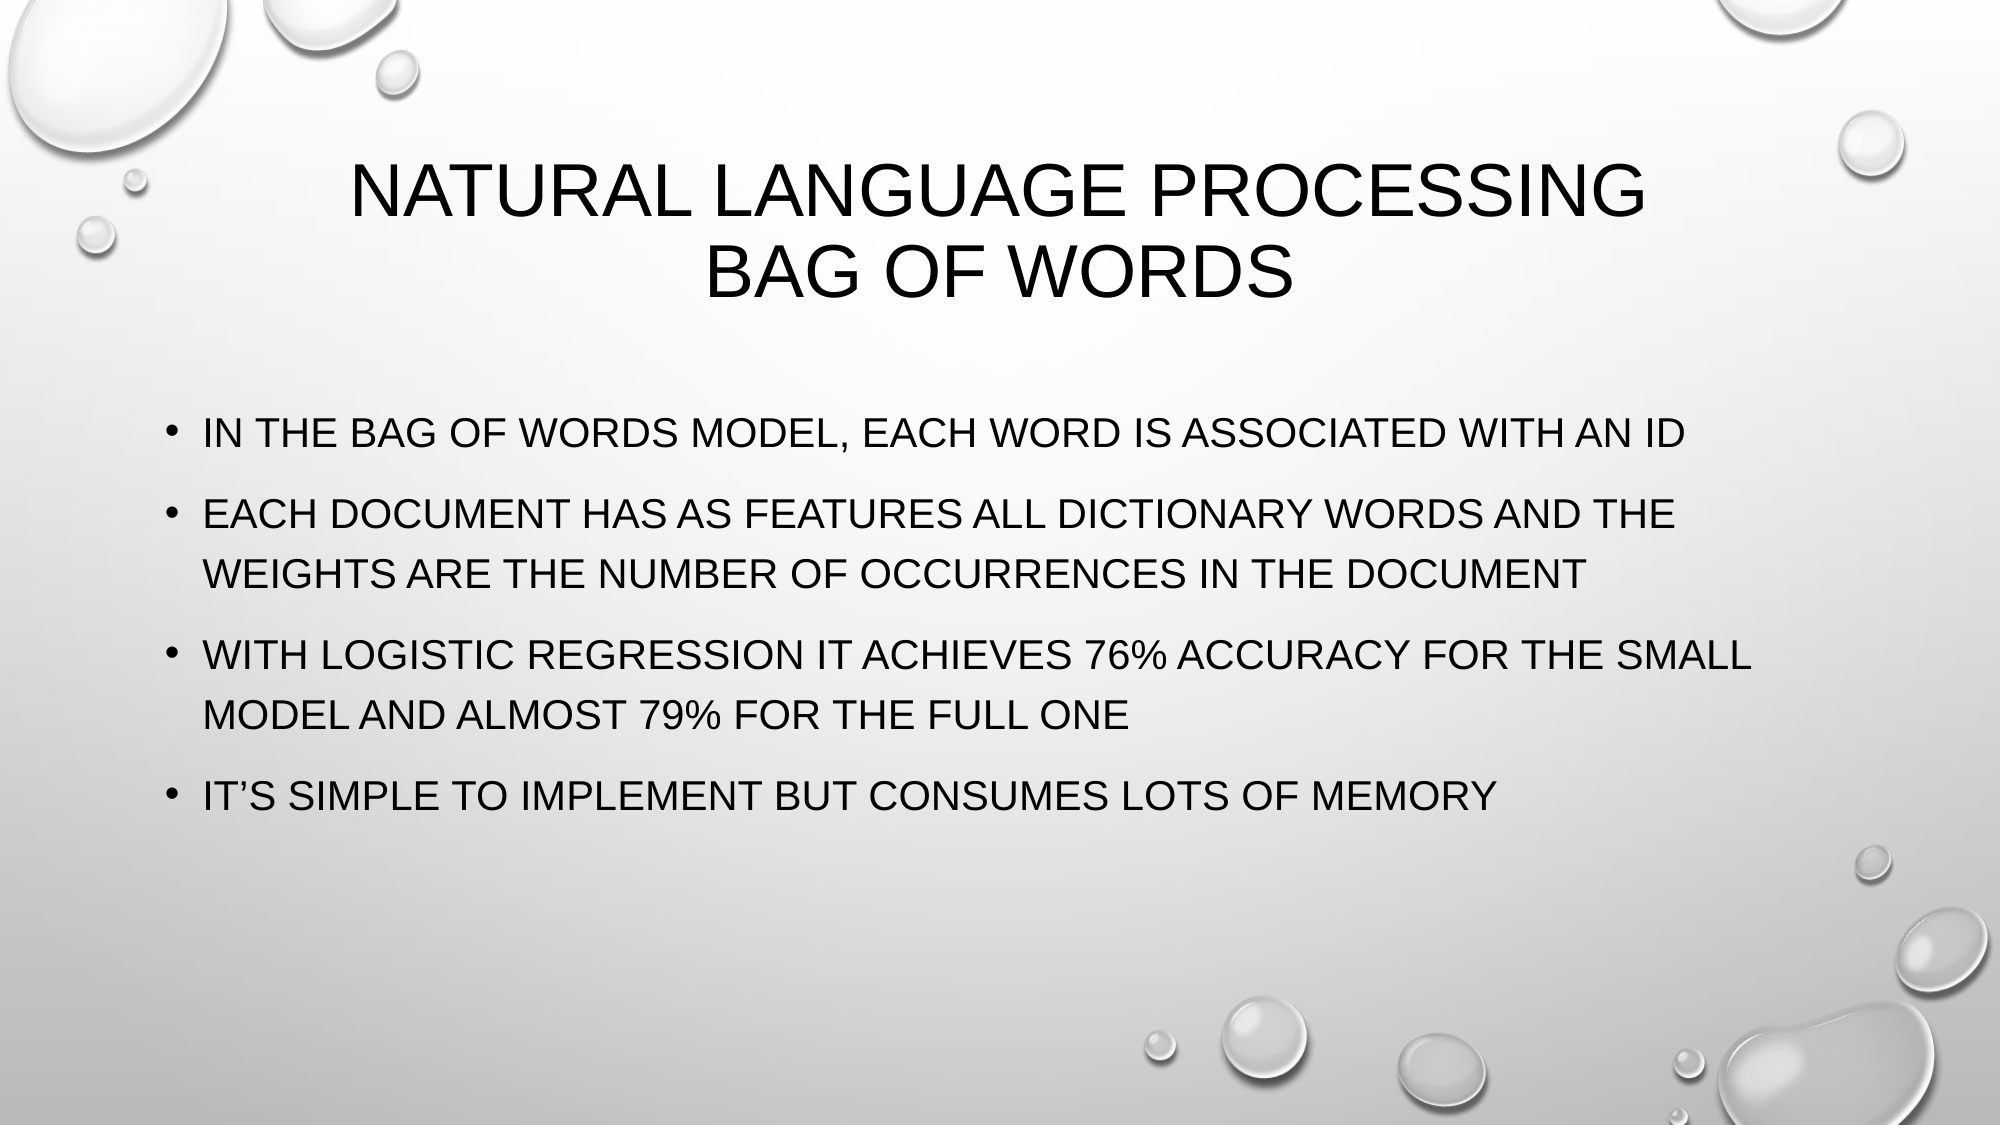

# Natural language processing bag of words
In the bag of words model, each word is associated with an id
Each document has as features all dictionary words and the weights are the number of occurrences in the document
With logistic regression it achieves 76% accuracy for the small model and almost 79% for the full one
It’s simple to implement but consumes lots of memory